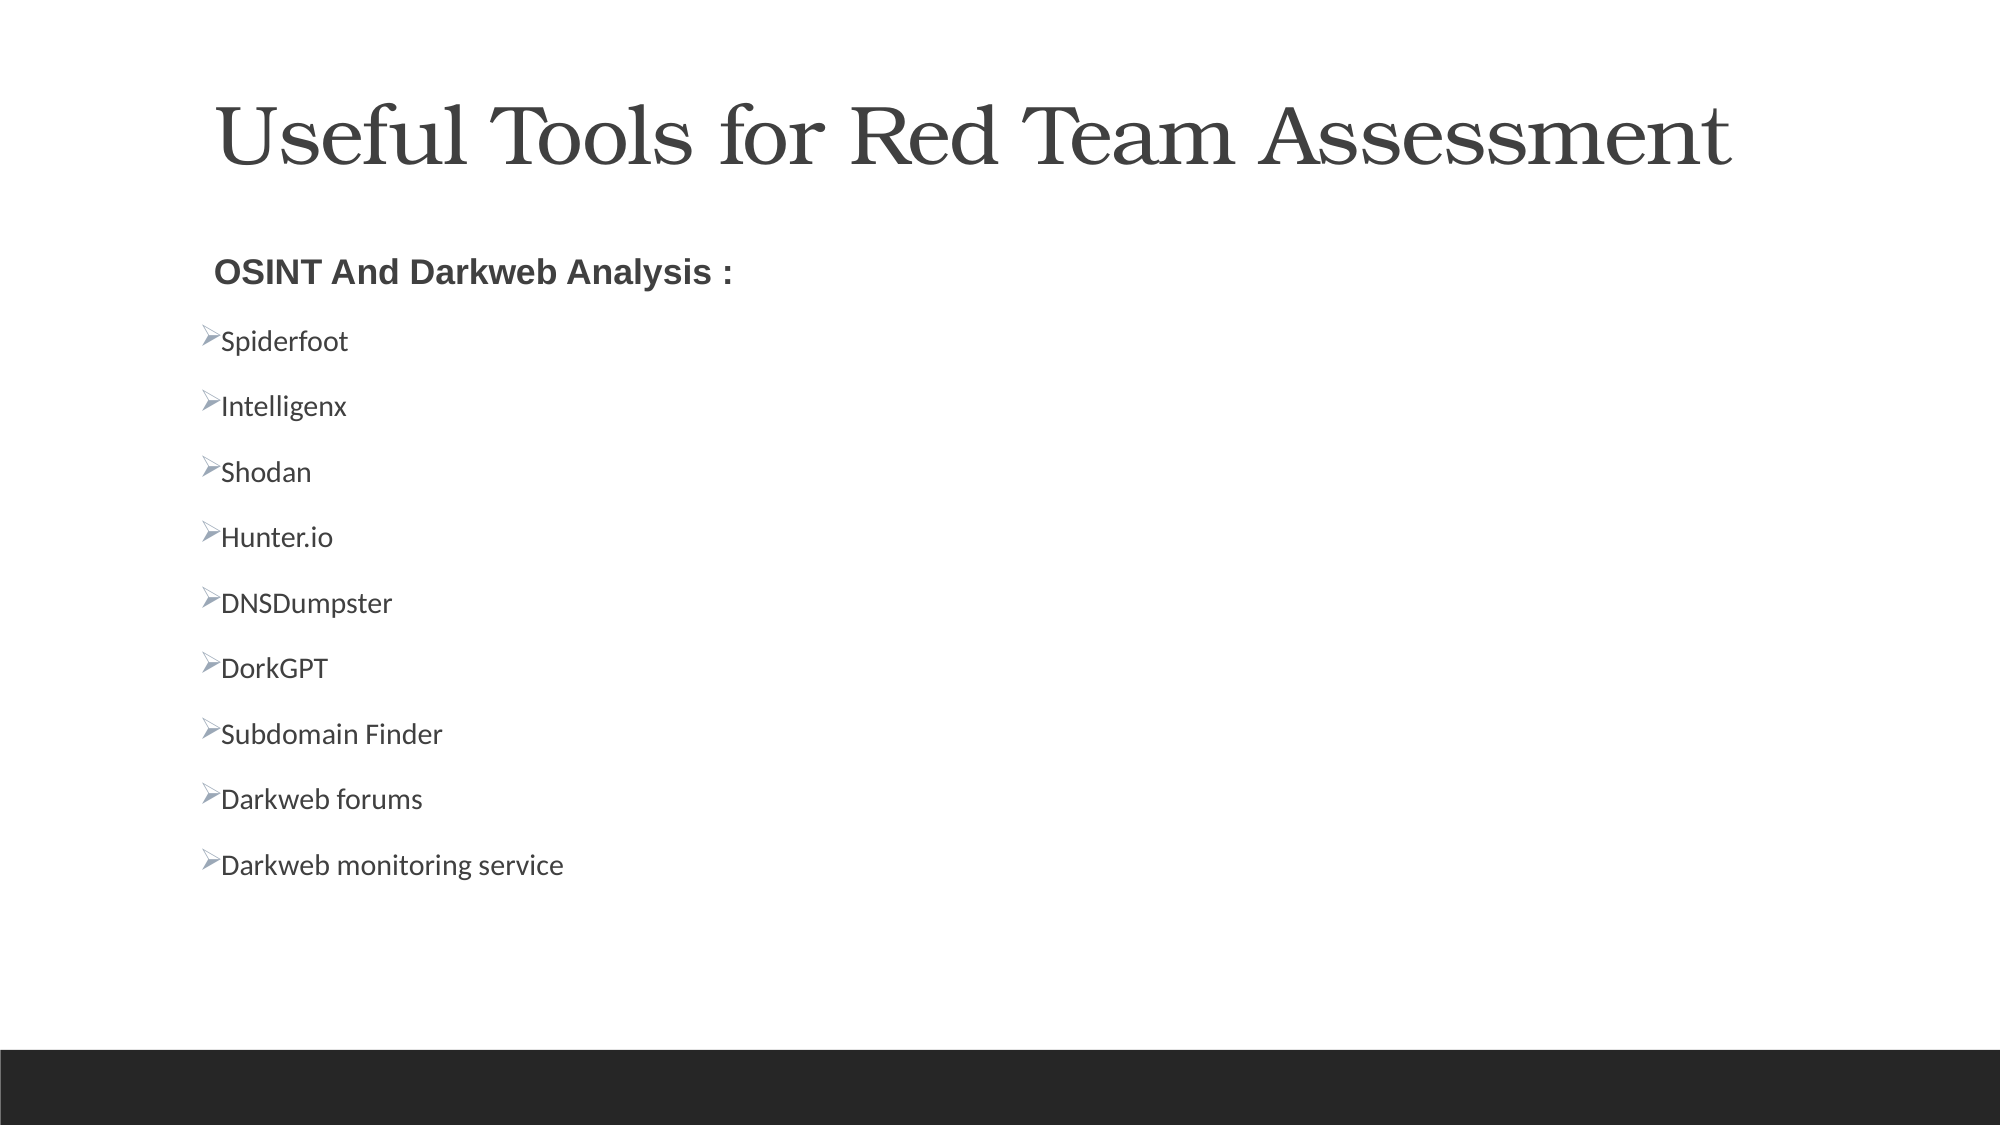

Useful Tools for Red Team Assessment
OSINT And Darkweb Analysis :
Spiderfoot
Intelligenx
Shodan
Hunter.io
DNSDumpster
DorkGPT
Subdomain Finder
Darkweb forums
Darkweb monitoring service